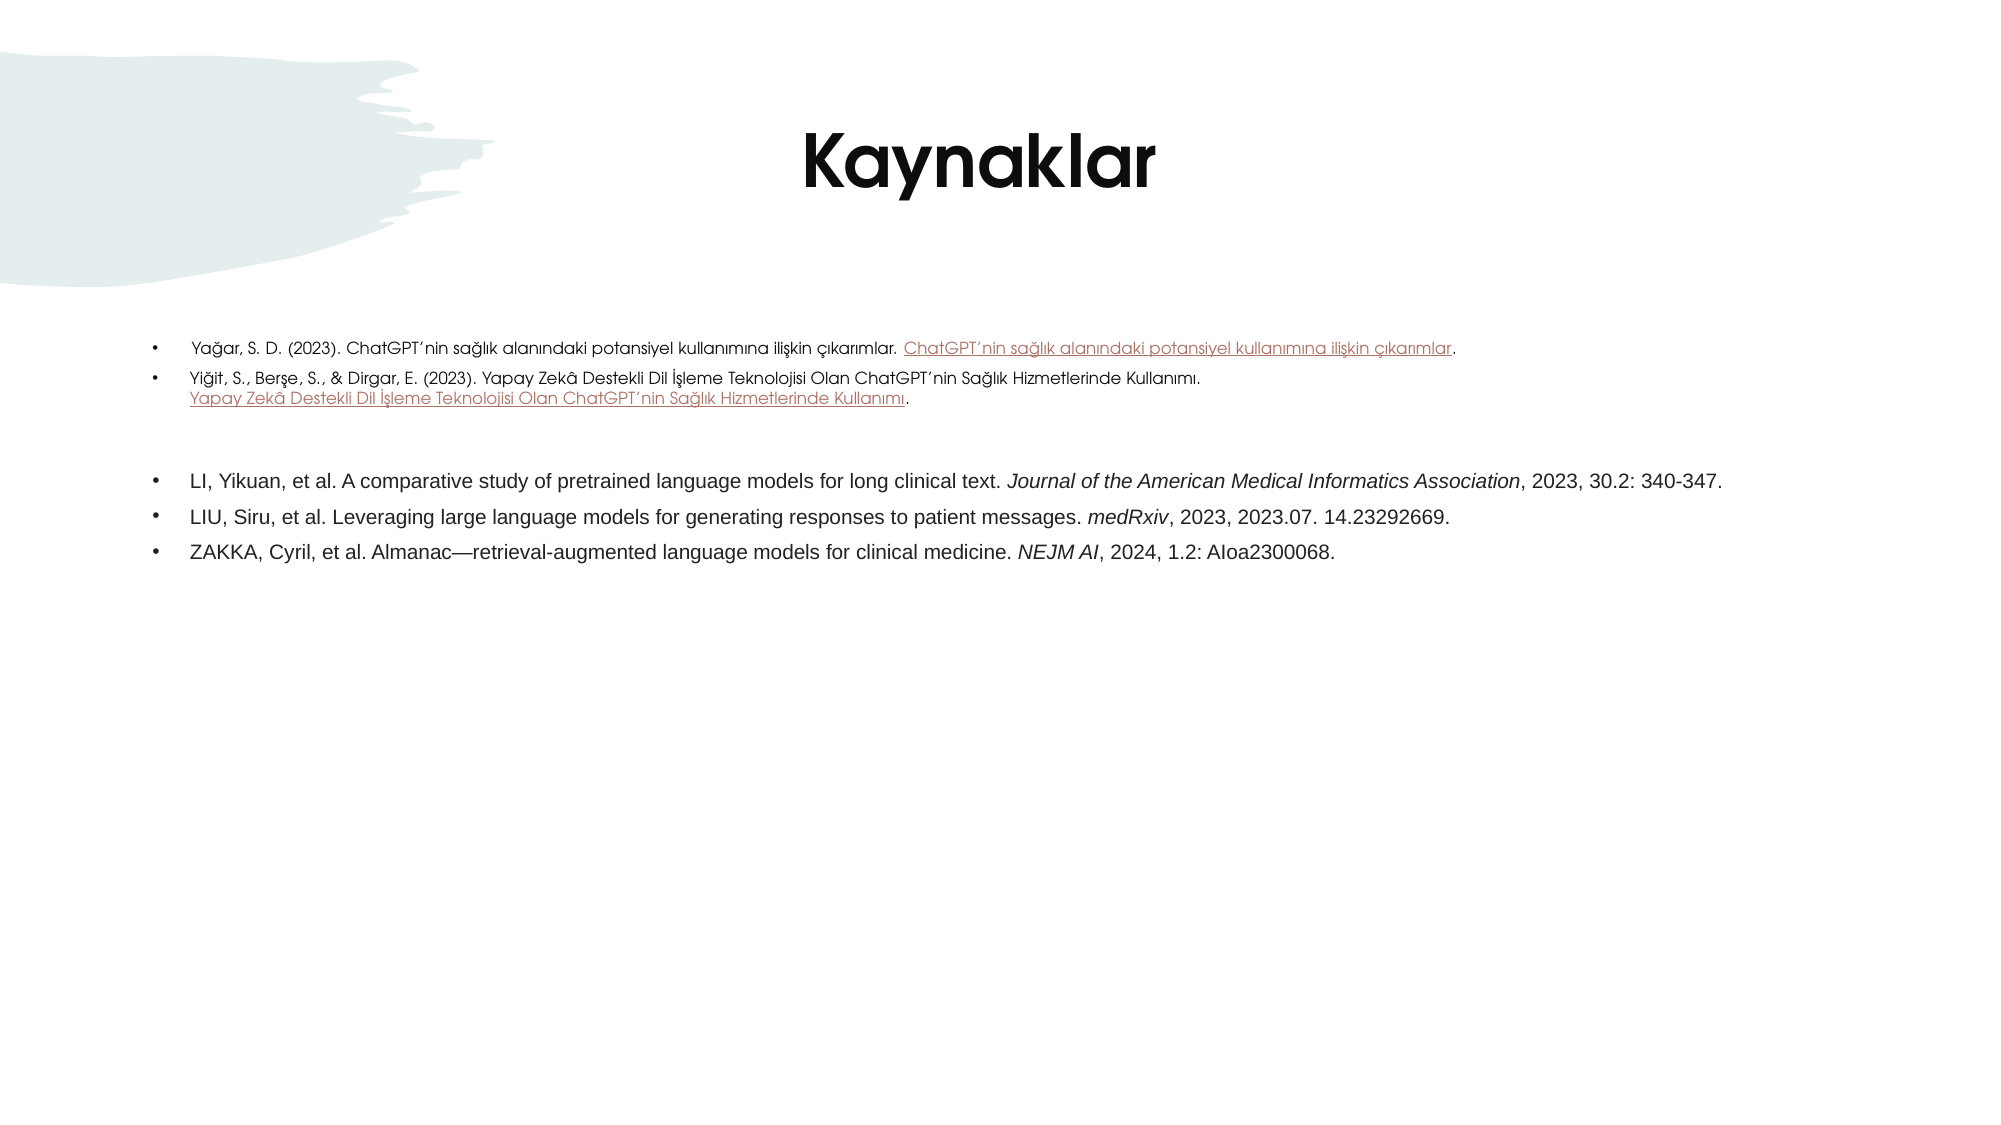

# Kaynaklar
  Yağar, S. D. (2023). ChatGPT’nin sağlık alanındaki potansiyel kullanımına ilişkin çıkarımlar. ChatGPT’nin sağlık alanındaki potansiyel kullanımına ilişkin çıkarımlar.
Yiğit, S., Berşe, S., & Di̇rgar, E. (2023). Yapay Zekâ Destekli Dil İşleme Teknolojisi Olan ChatGPT’nin Sağlık Hizmetlerinde Kullanımı. Yapay Zekâ Destekli Dil İşleme Teknolojisi Olan ChatGPT’nin Sağlık Hizmetlerinde Kullanımı.

LI, Yikuan, et al. A comparative study of pretrained language models for long clinical text. Journal of the American Medical Informatics Association, 2023, 30.2: 340-347.
LIU, Siru, et al. Leveraging large language models for generating responses to patient messages. medRxiv, 2023, 2023.07. 14.23292669.
ZAKKA, Cyril, et al. Almanac—retrieval-augmented language models for clinical medicine. NEJM AI, 2024, 1.2: AIoa2300068.